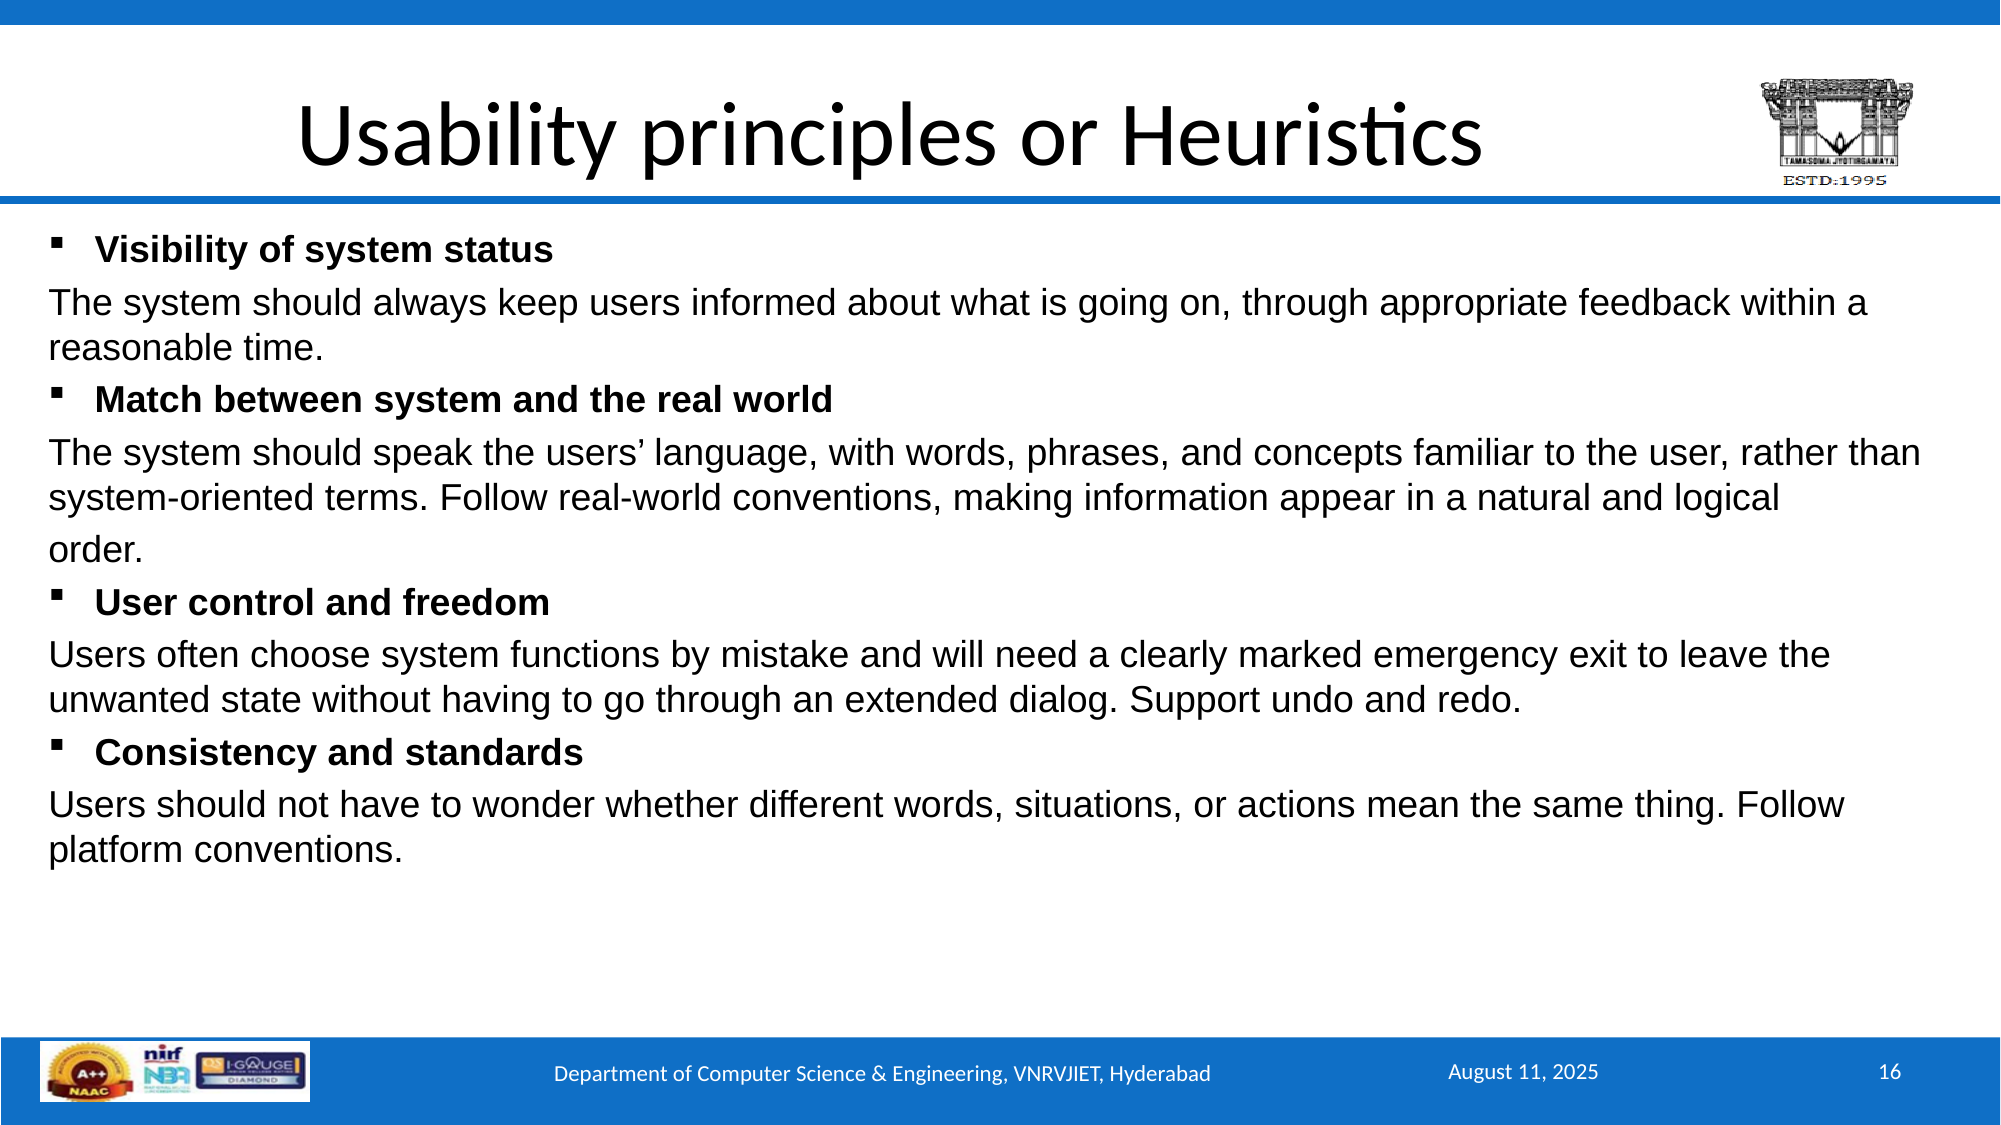

# Usability principles or Heuristics
Visibility of system status
The system should always keep users informed about what is going on, through appropriate feedback within a reasonable time.
Match between system and the real world
The system should speak the users’ language, with words, phrases, and concepts familiar to the user, rather than system-oriented terms. Follow real-world conventions, making information appear in a natural and logical
order.
User control and freedom
Users often choose system functions by mistake and will need a clearly marked emergency exit to leave the unwanted state without having to go through an extended dialog. Support undo and redo.
Consistency and standards
Users should not have to wonder whether different words, situations, or actions mean the same thing. Follow platform conventions.
August 11, 2025
16
Department of Computer Science & Engineering, VNRVJIET, Hyderabad